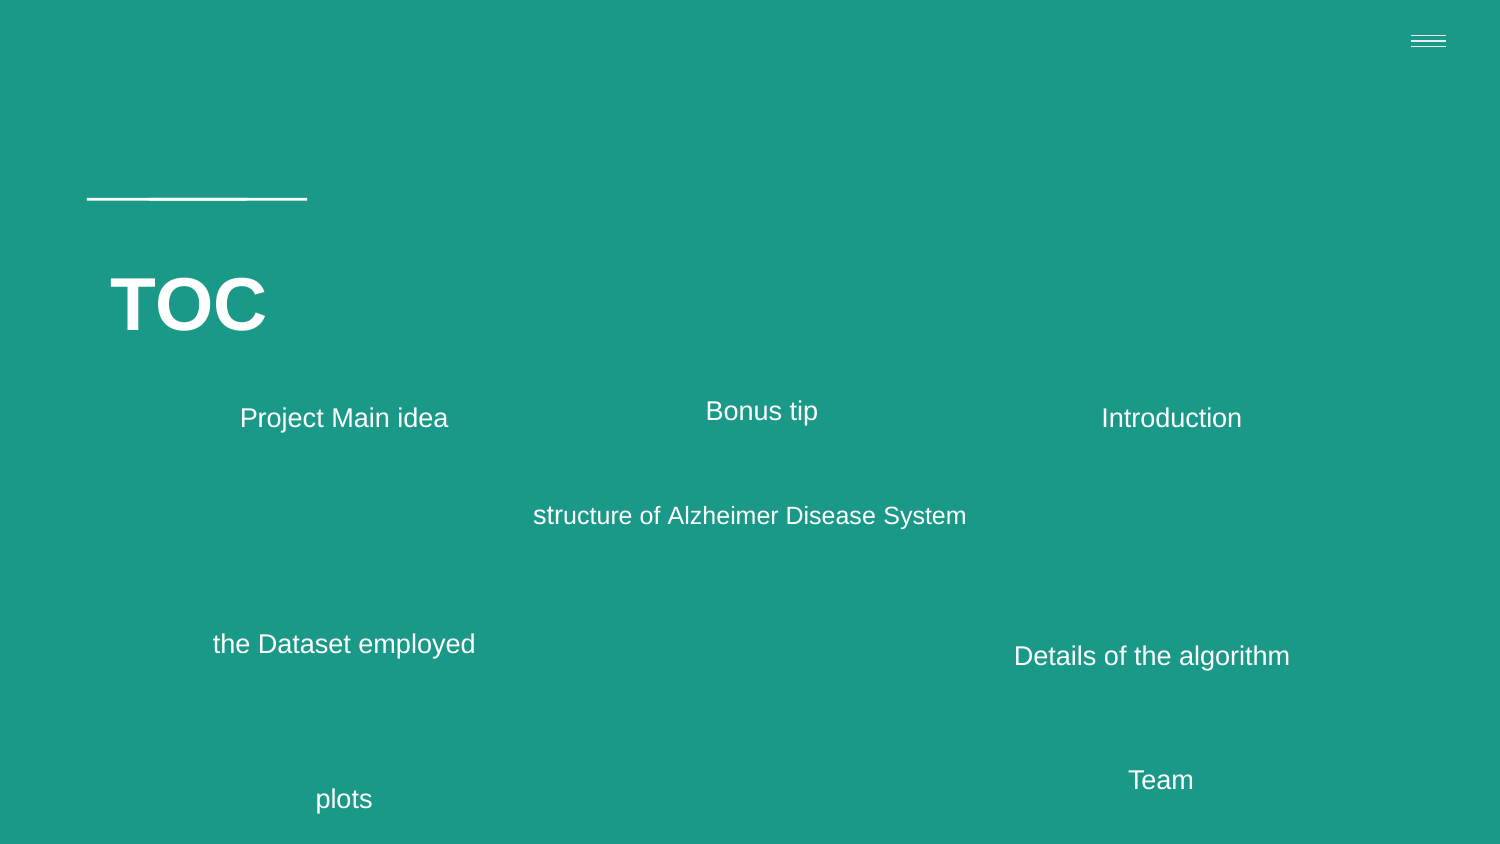

# TOC
Bonus tip
Project Main idea
Introduction
structure of Alzheimer Disease System

the Dataset employed
Details of the algorithm
Team
plots